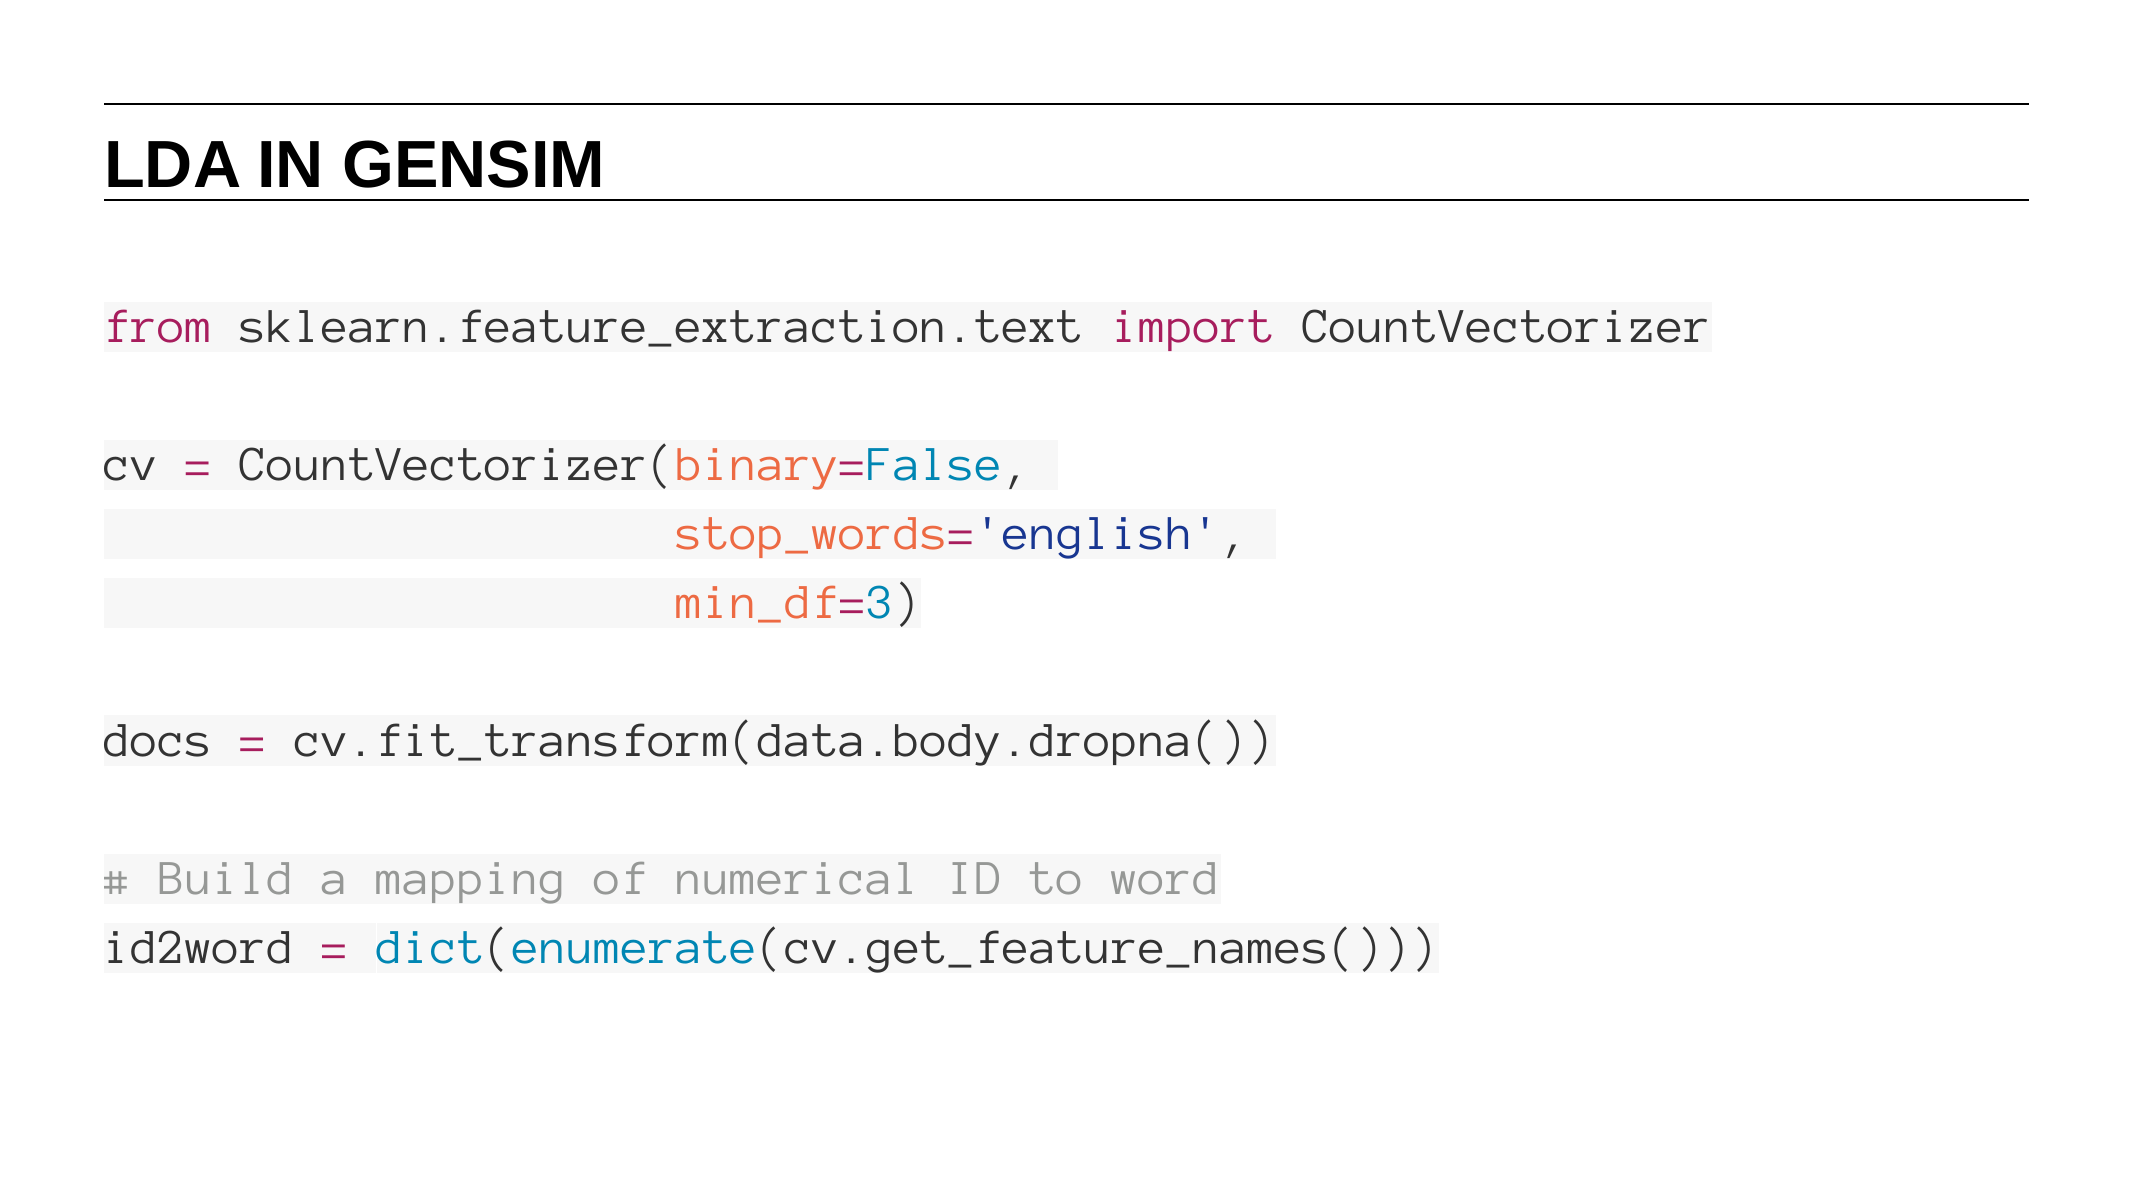

LDA IN GENSIM

from sklearn.feature_extraction.text import CountVectorizer
cv = CountVectorizer(binary=False,
                     stop_words='english',
                     min_df=3)
docs = cv.fit_transform(data.body.dropna())
# Build a mapping of numerical ID to word
id2word = dict(enumerate(cv.get_feature_names()))